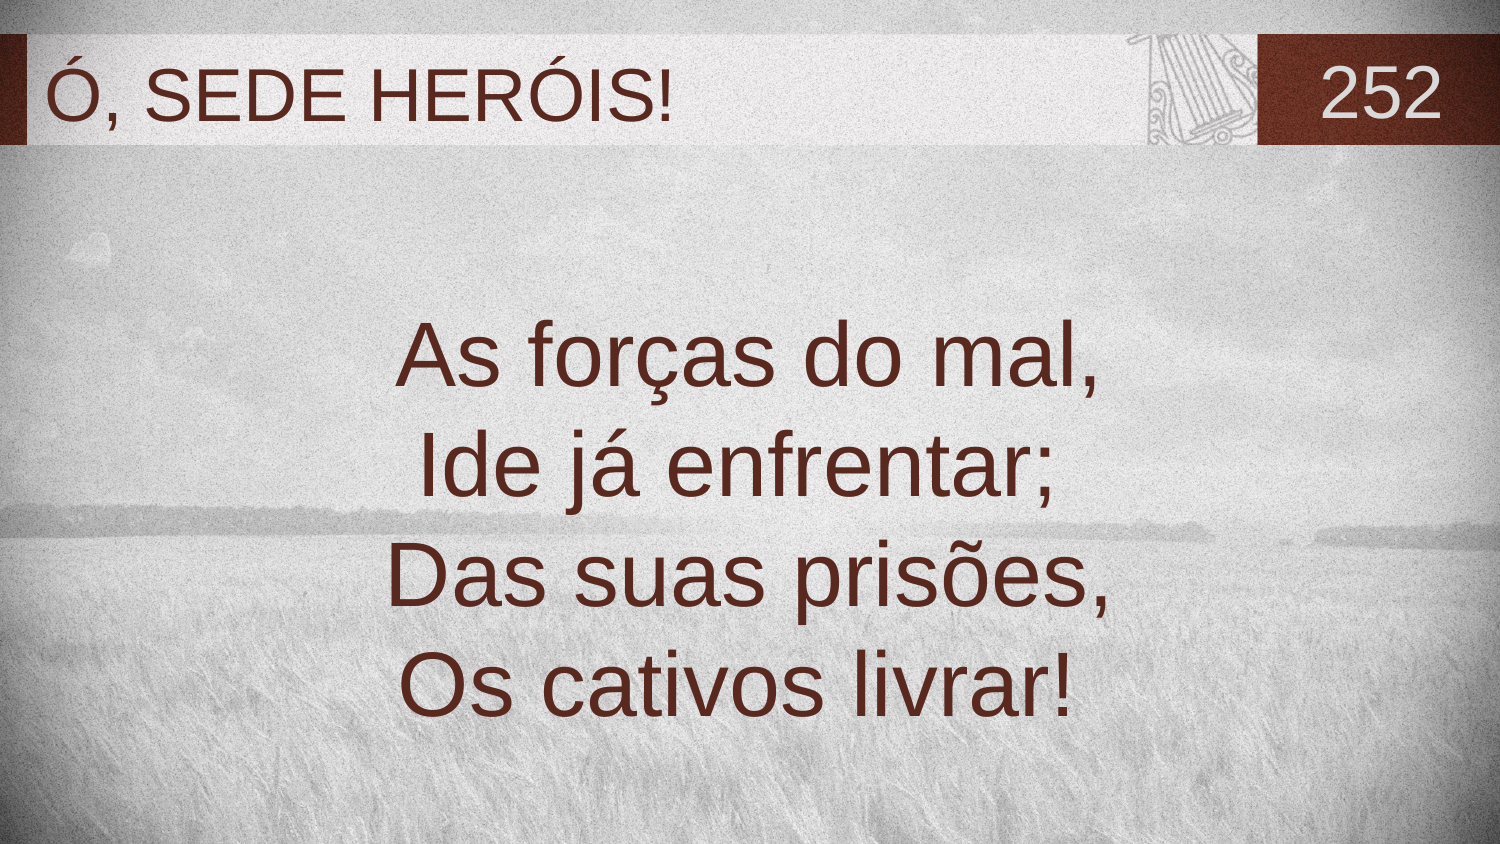

# Ó, SEDE HERÓIS!
252
As forças do mal,
Ide já enfrentar;
Das suas prisões,
Os cativos livrar!